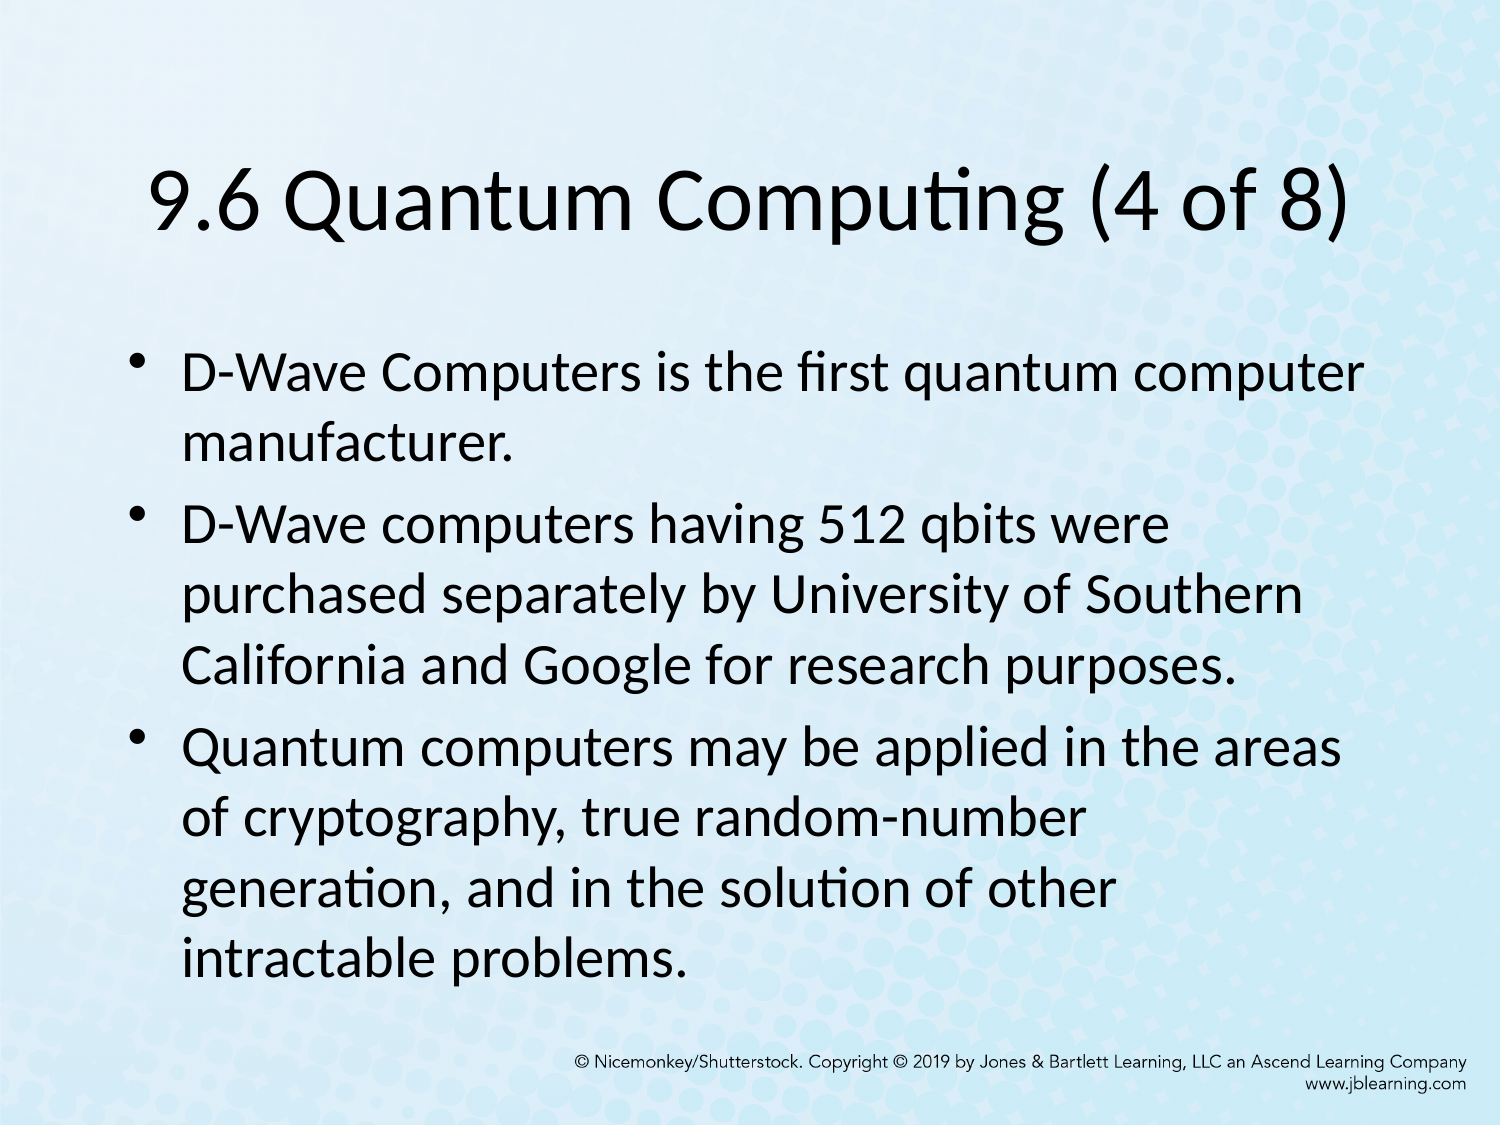

# 9.6 Quantum Computing (4 of 8)
D-Wave Computers is the first quantum computer manufacturer.
D-Wave computers having 512 qbits were purchased separately by University of Southern California and Google for research purposes.
Quantum computers may be applied in the areas of cryptography, true random-number generation, and in the solution of other intractable problems.